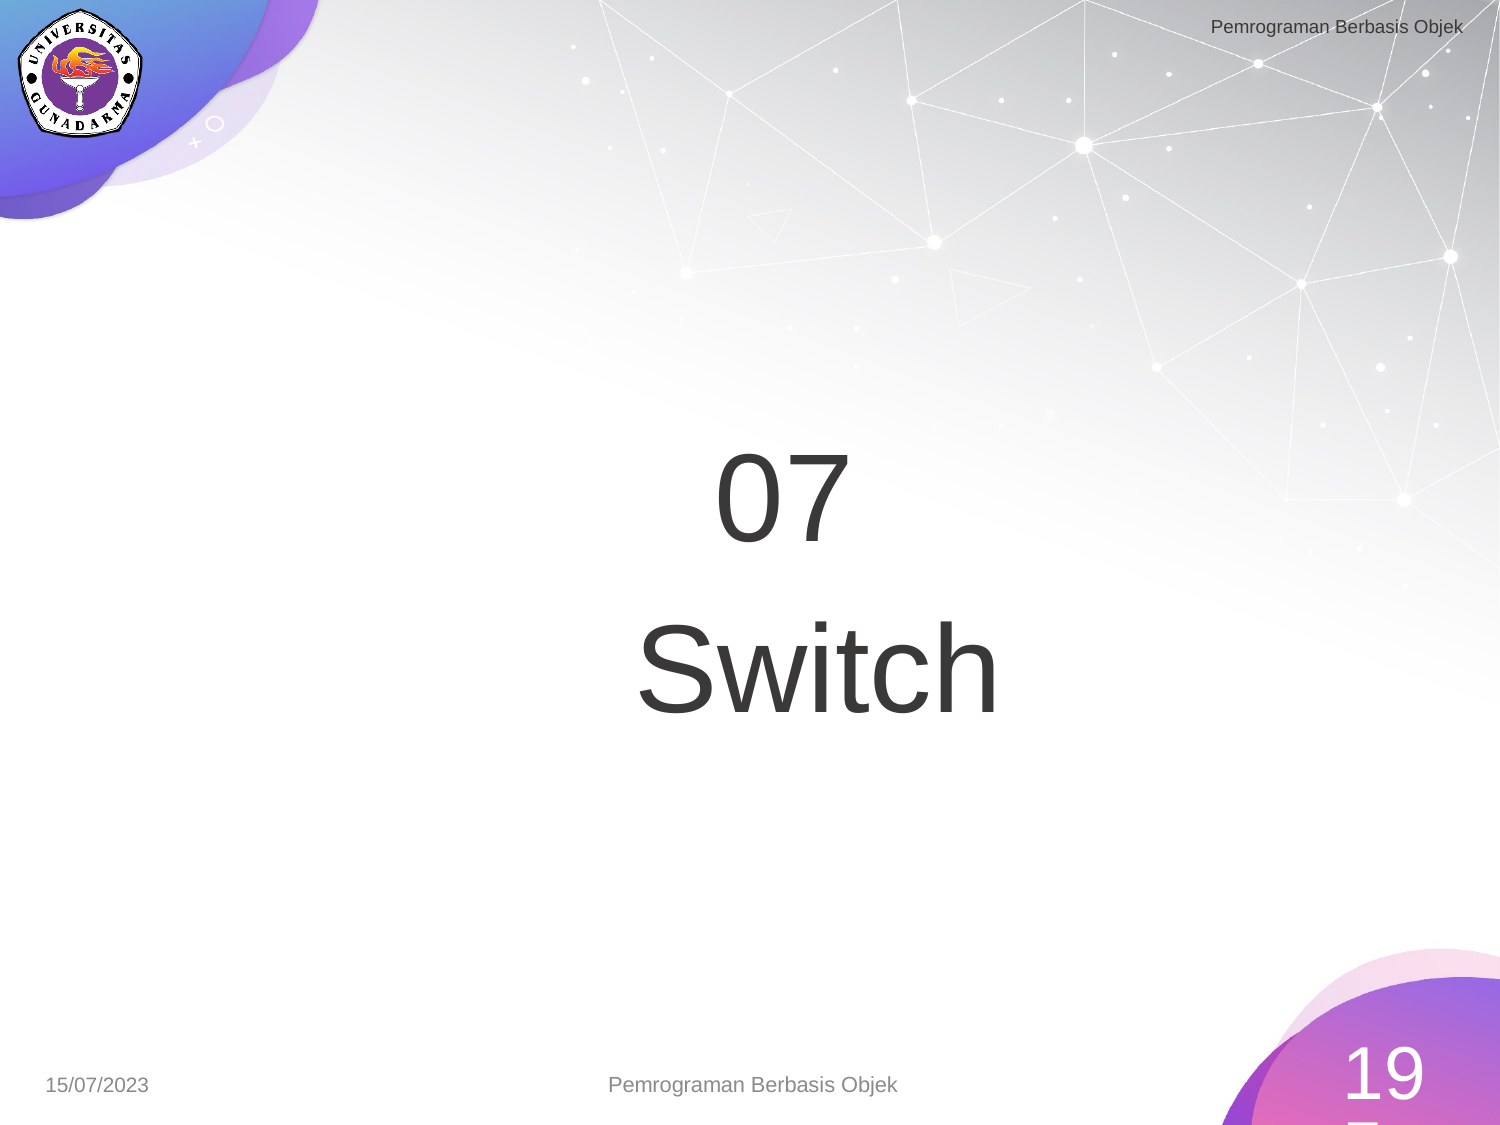

07
			    Switch
195
Pemrograman Berbasis Objek
15/07/2023